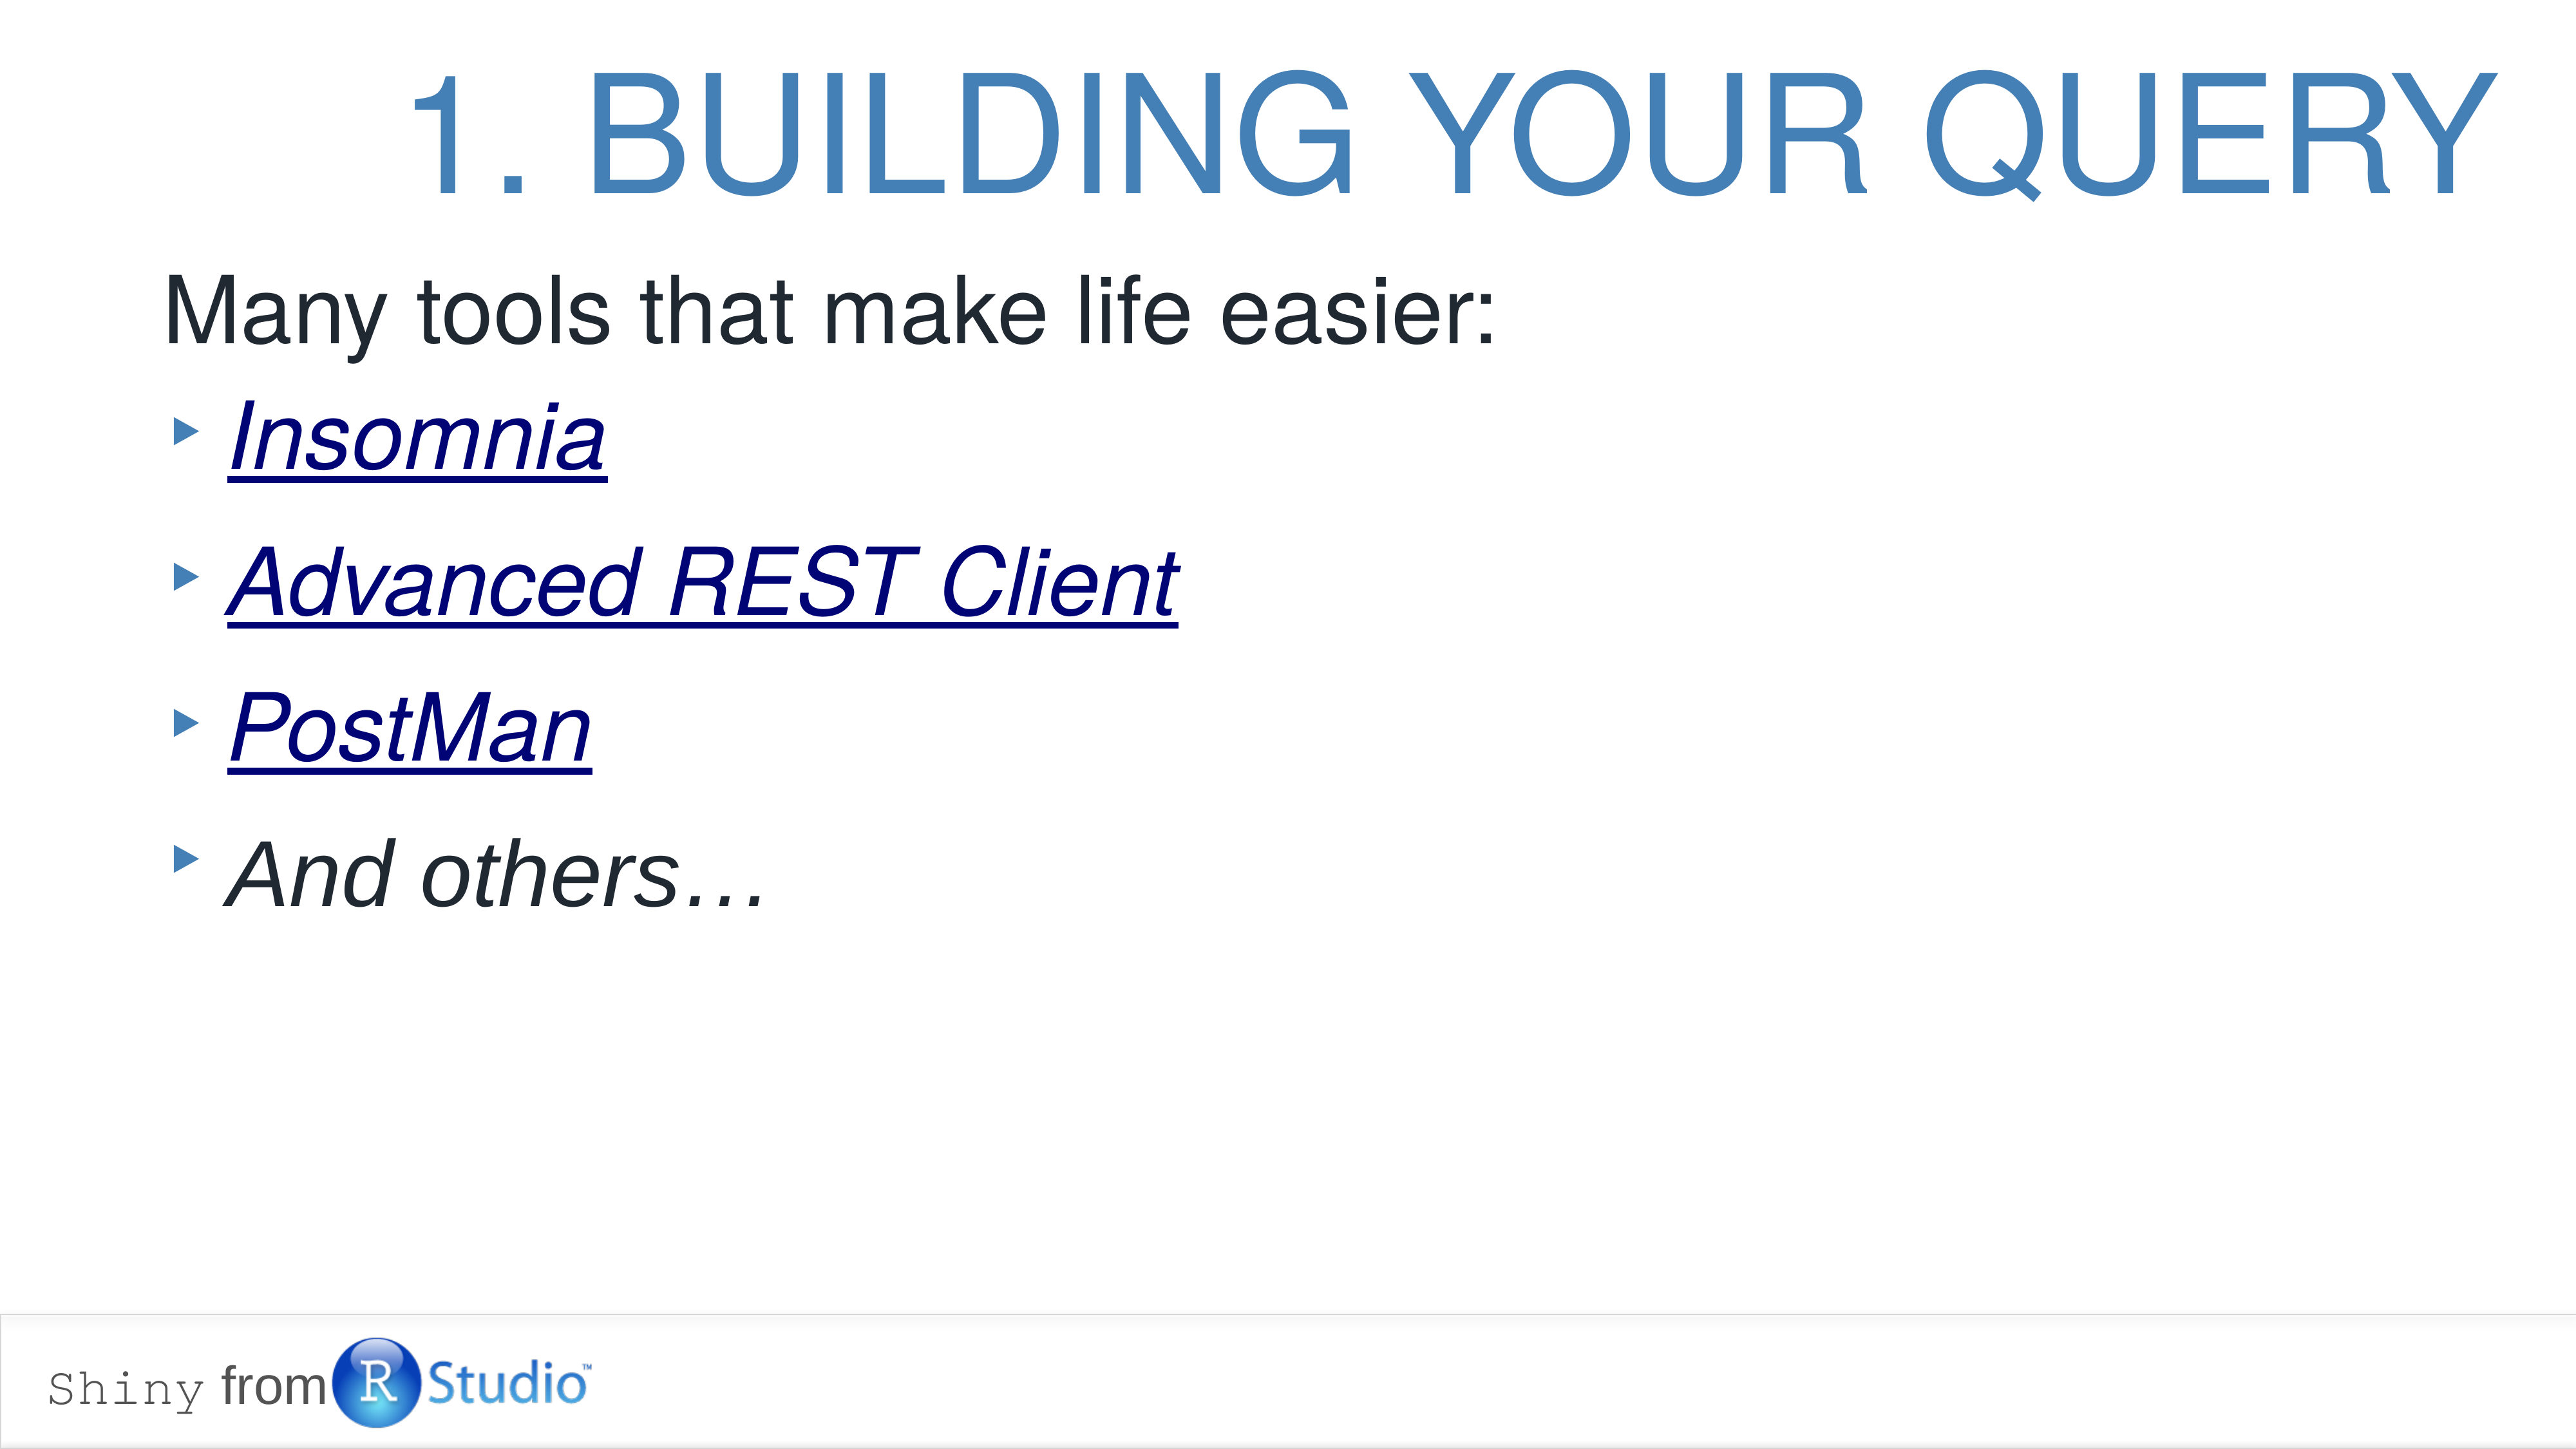

# 1. Building your Query
Many tools that make life easier:
Insomnia
Advanced REST Client
PostMan
And others…